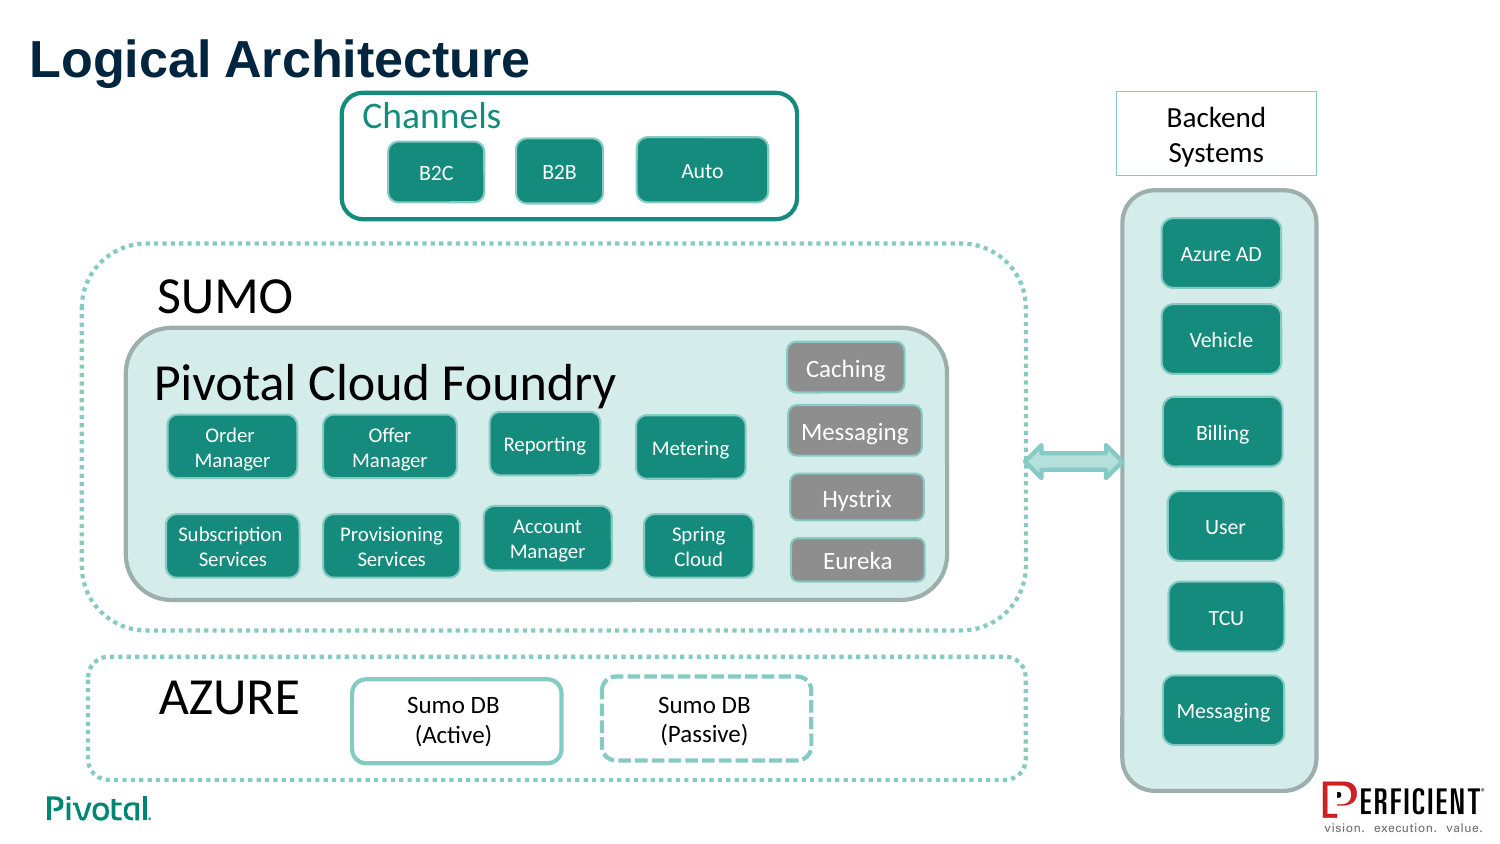

# Logical Architecture
Channels
Backend Systems

Auto
B2B
B2C

Azure AD

SUMO
Vehicle
Pivotal Cloud Foundry
Caching
Billing
Messaging
Reporting
Order
Manager
Offer
Manager
Metering

Hystrix
User
Account
Manager
Subscription
Services
Provisioning
Services
Spring Cloud
Eureka
TCU
AZURE

Messaging

Sumo DB
(Passive)
Sumo DB
(Active)